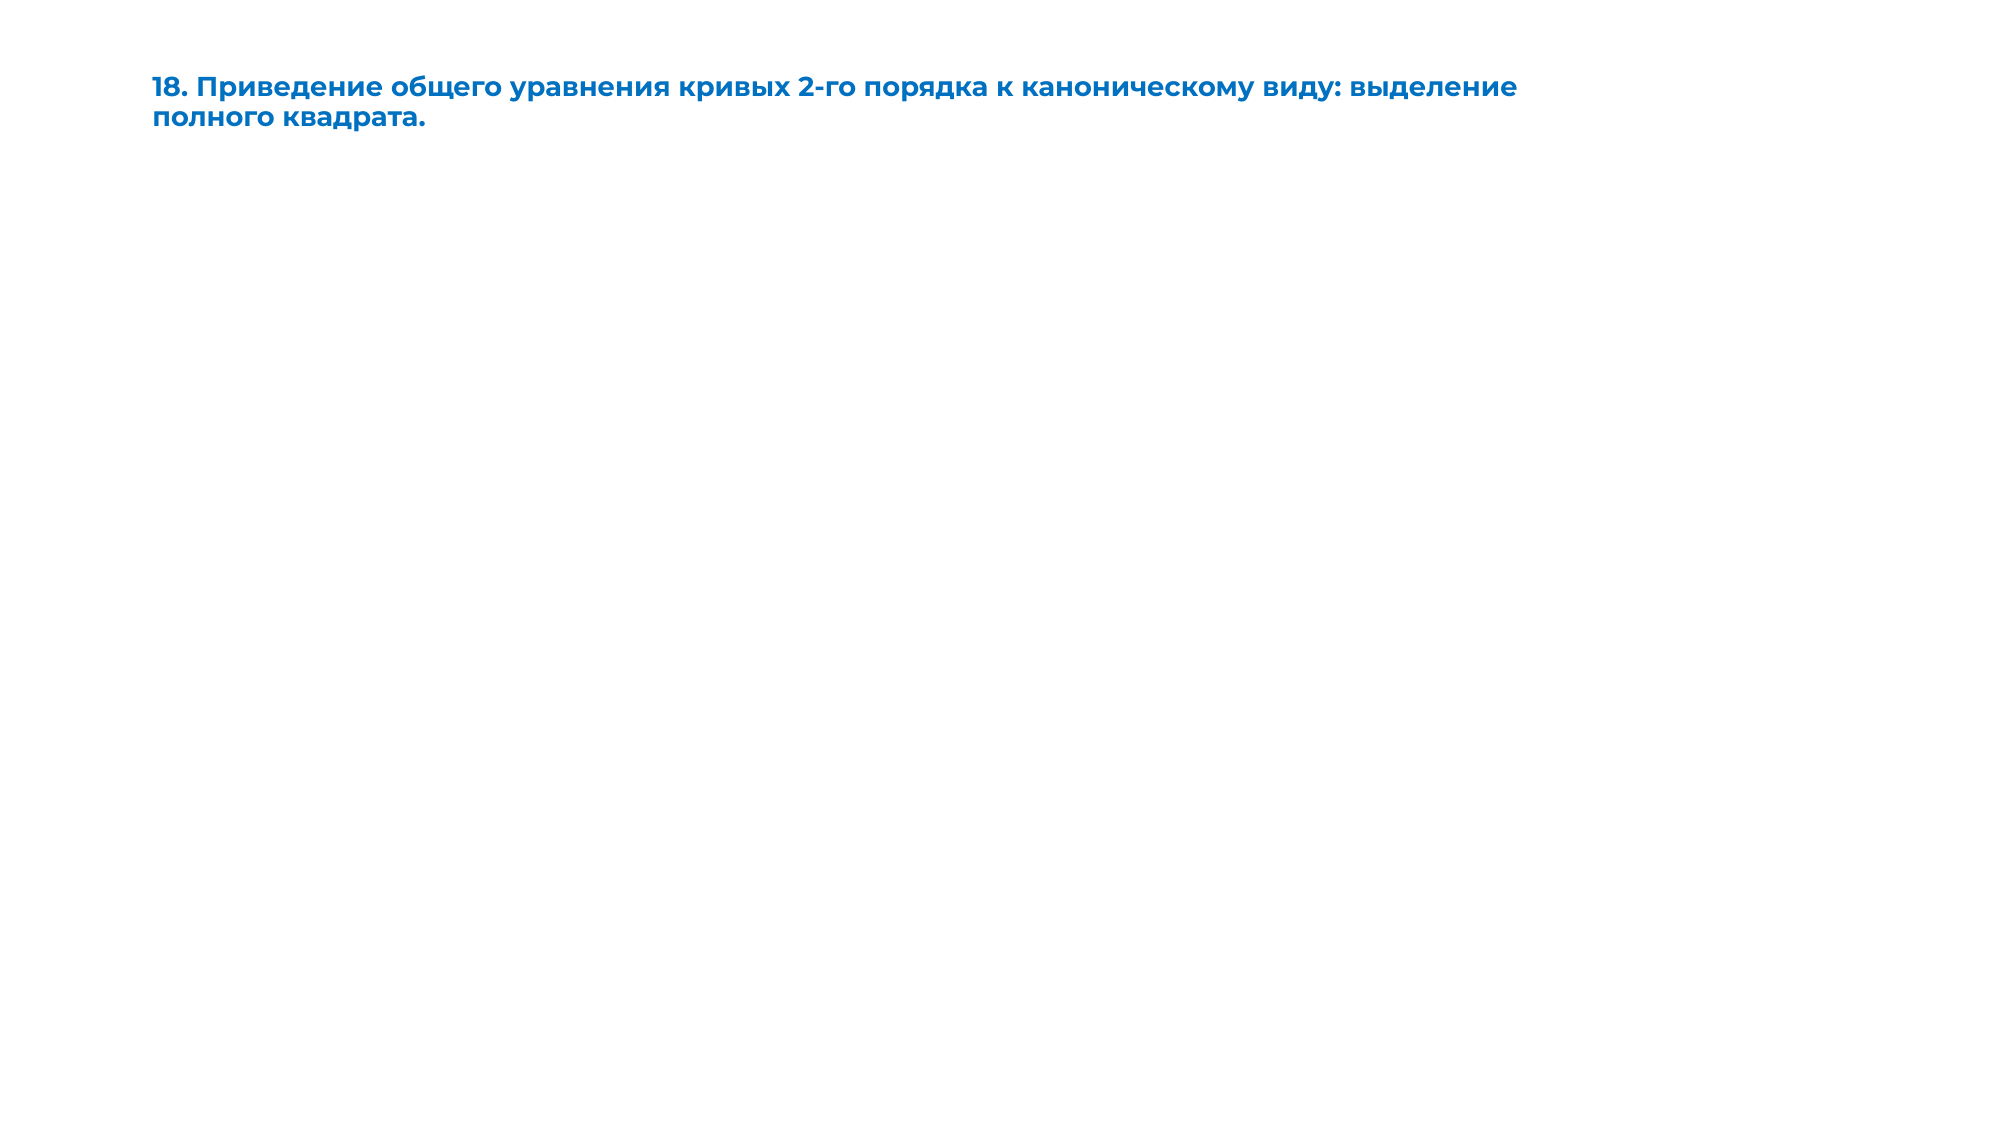

# 18. Приведение общего уравнения кривых 2-го порядка к каноническому виду: выделение полного квадрата.